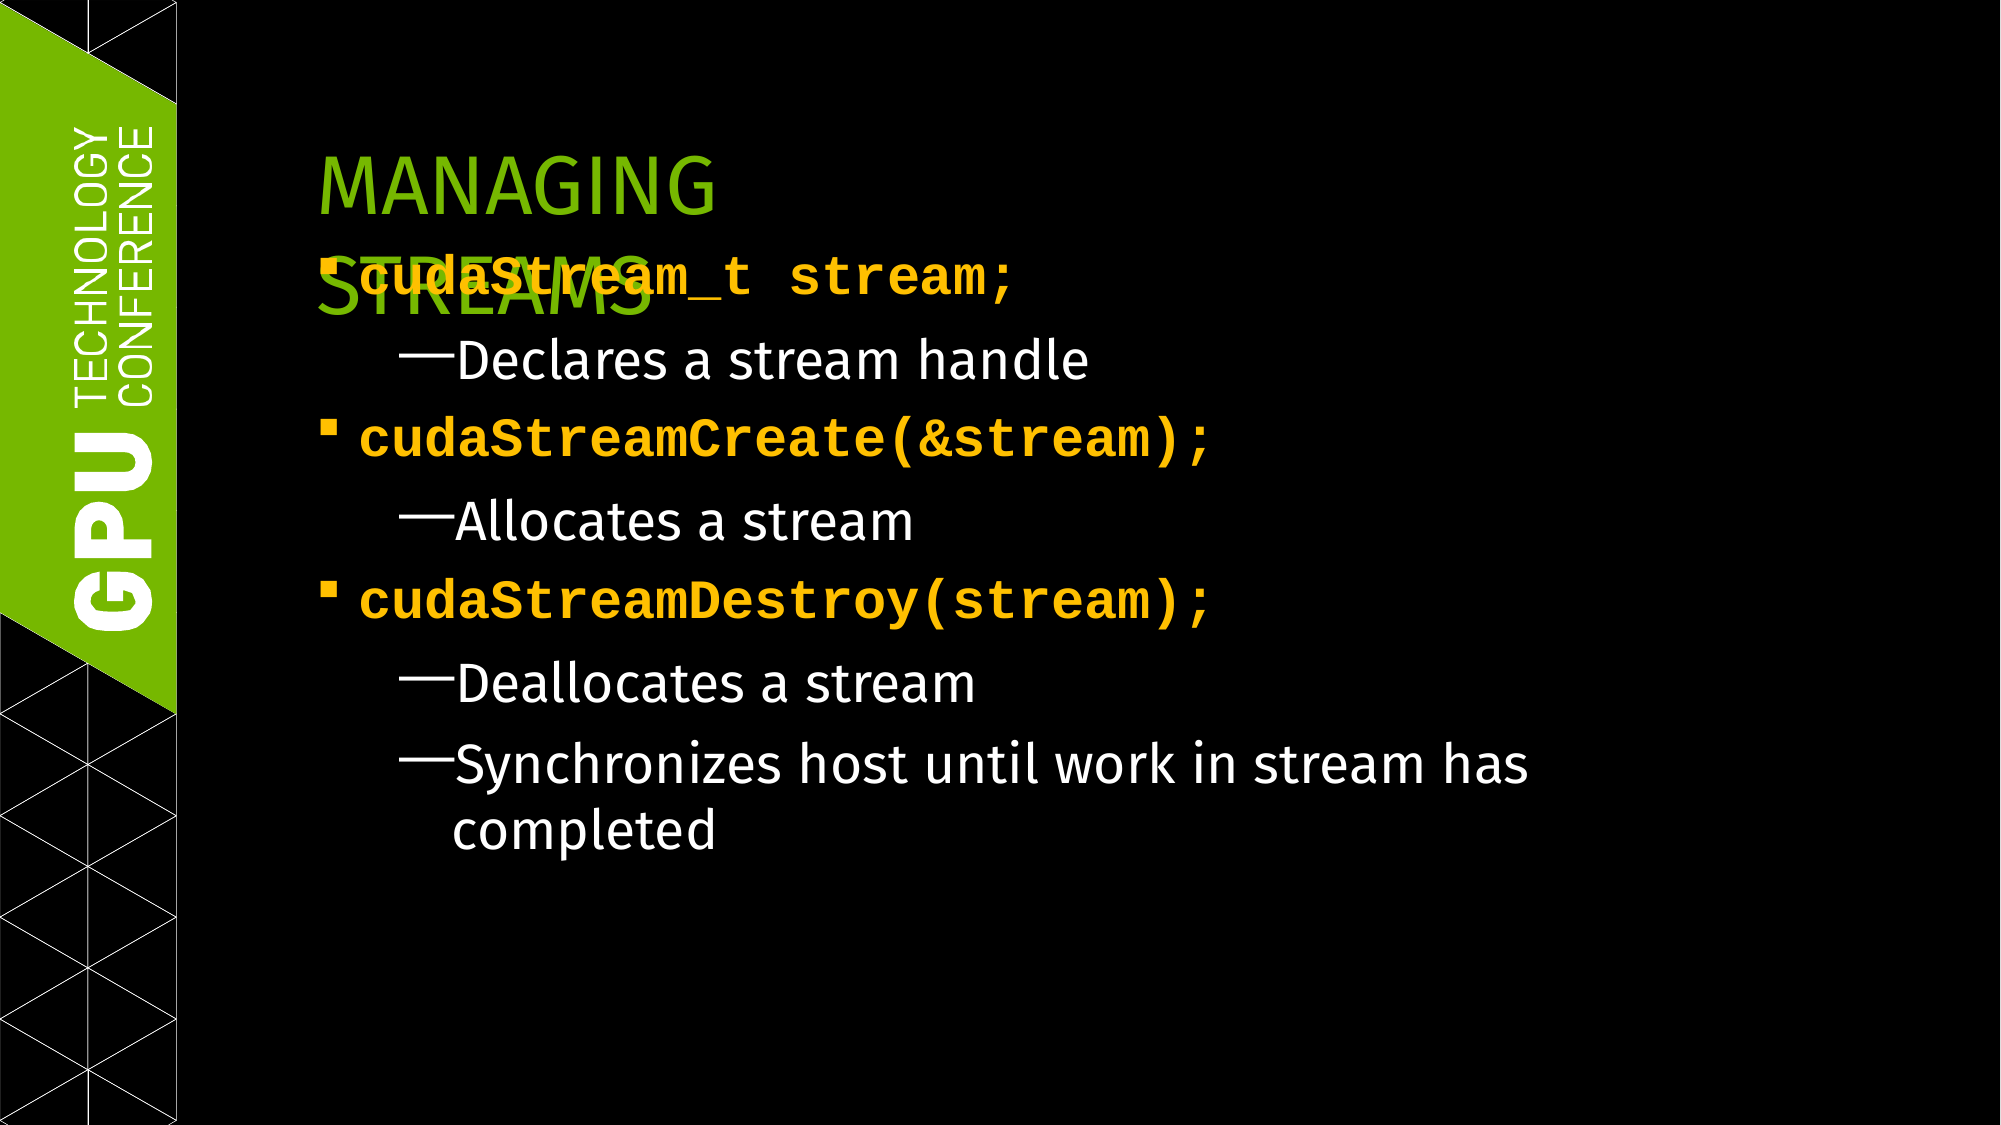

# MANAGING STREAMS
cudaStream_t stream;
Declares a stream handle
cudaStreamCreate(&stream);
Allocates a stream
cudaStreamDestroy(stream);
Deallocates a stream
Synchronizes host until work in stream has completed